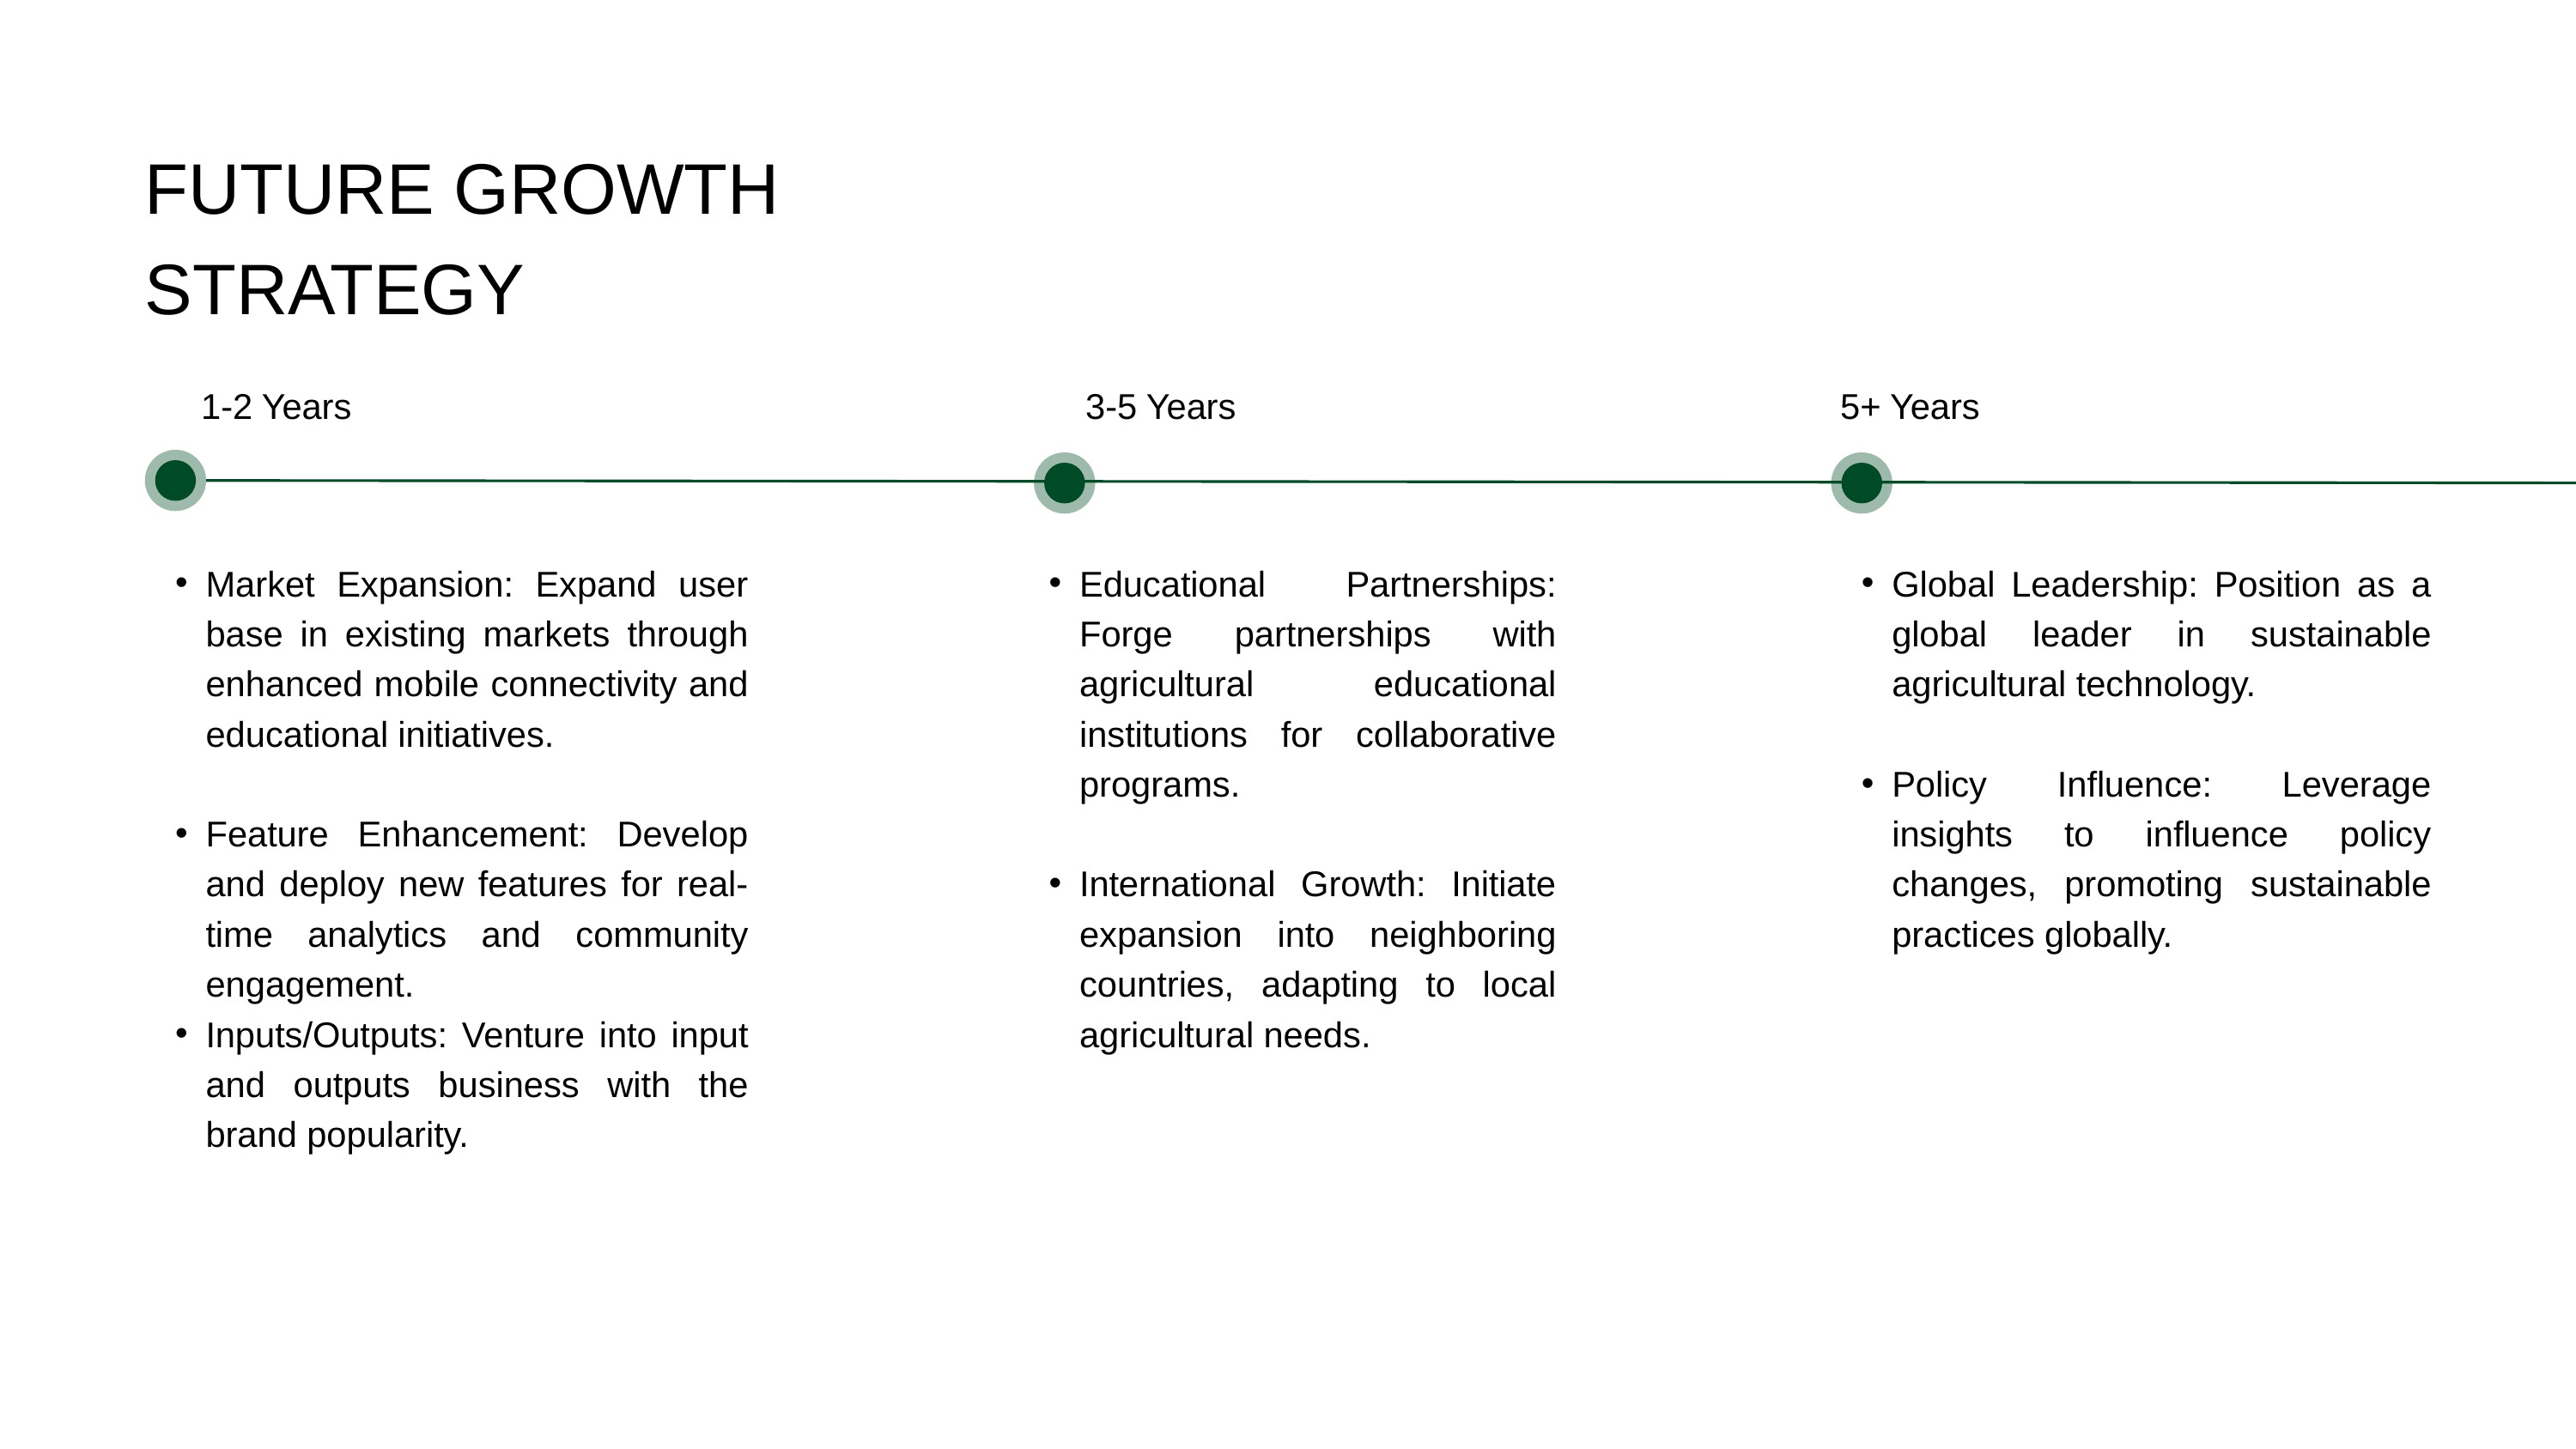

FUTURE GROWTH STRATEGY
1-2 Years
3-5 Years
5+ Years

Market Expansion: Expand user base in existing markets through enhanced mobile connectivity and educational initiatives.

Feature Enhancement: Develop and deploy new features for real-time analytics and community engagement.
Inputs/Outputs: Venture into input and outputs business with the brand popularity.

Educational Partnerships: Forge partnerships with agricultural educational institutions for collaborative programs.

International Growth: Initiate expansion into neighboring countries, adapting to local agricultural needs.
Global Leadership: Position as a global leader in sustainable agricultural technology.

Policy Influence: Leverage insights to influence policy changes, promoting sustainable practices globally.